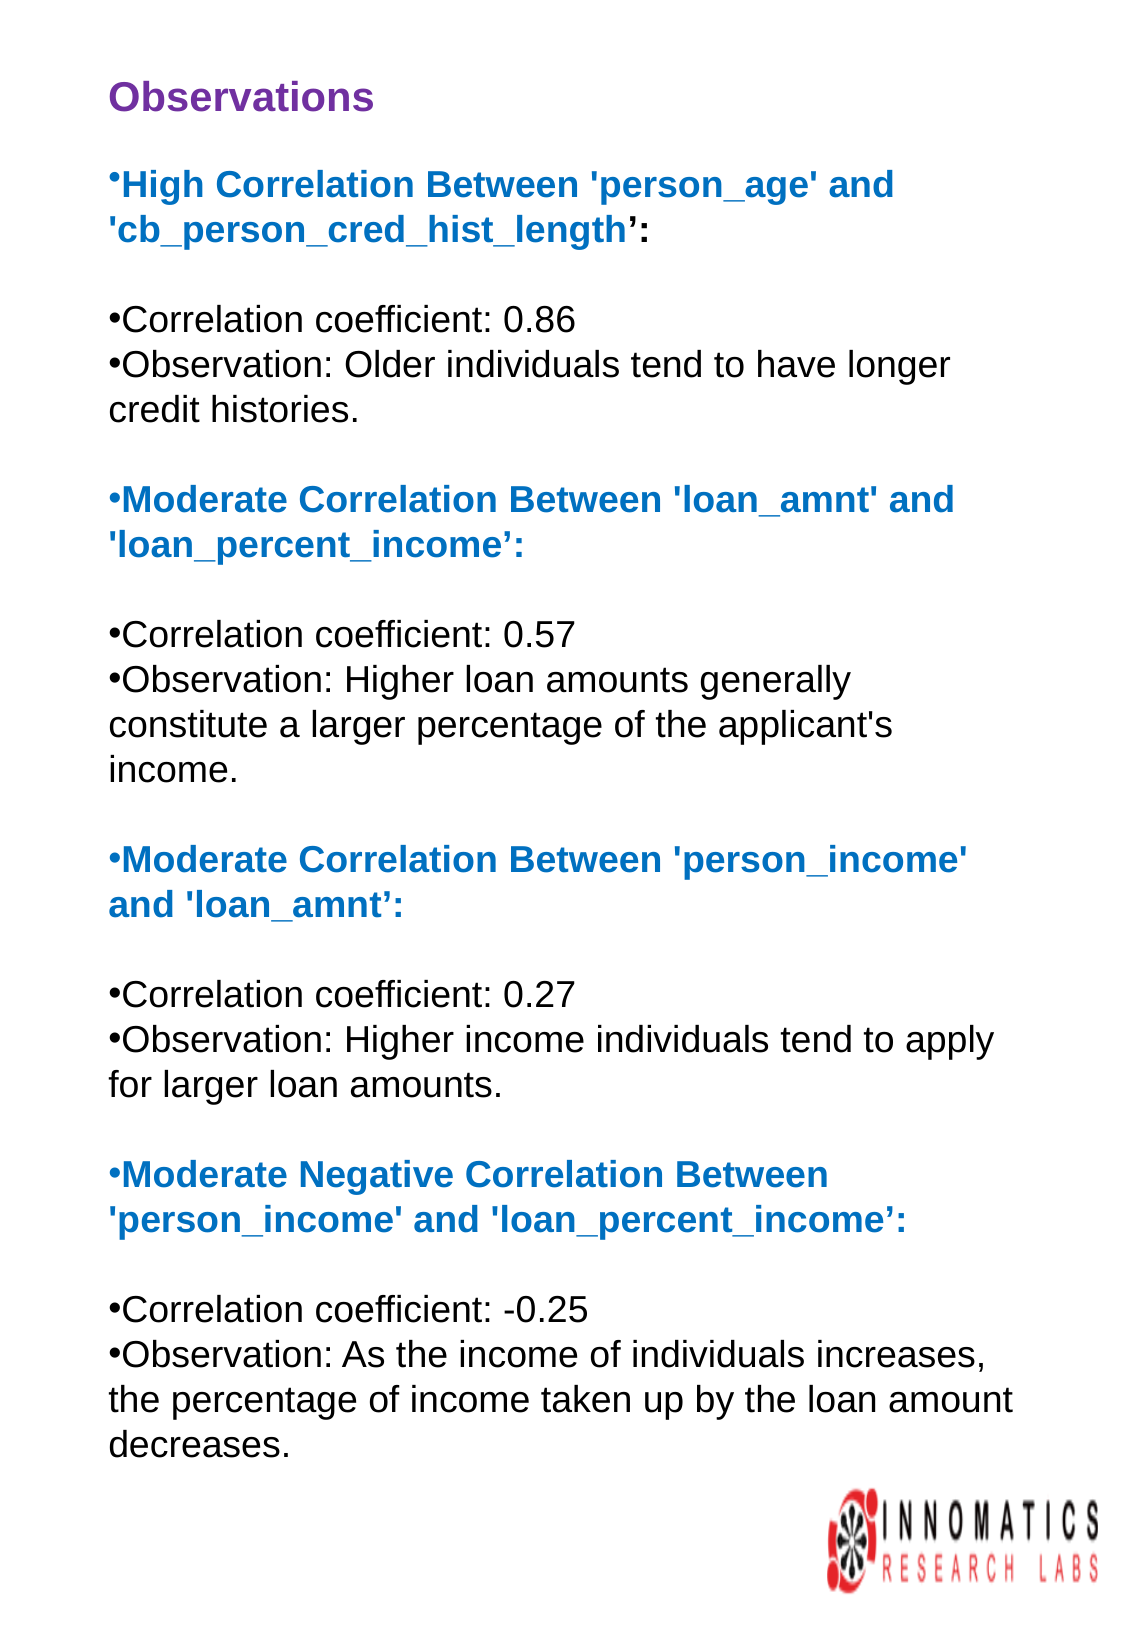

Observations

High Correlation Between 'person_age' and 'cb_person_cred_hist_length’:

Correlation coefficient: 0.86
Observation: Older individuals tend to have longer credit histories.

Moderate Correlation Between 'loan_amnt' and 'loan_percent_income’:

Correlation coefficient: 0.57
Observation: Higher loan amounts generally constitute a larger percentage of the applicant's income.

Moderate Correlation Between 'person_income' and 'loan_amnt’:

Correlation coefficient: 0.27
Observation: Higher income individuals tend to apply for larger loan amounts.

Moderate Negative Correlation Between 'person_income' and 'loan_percent_income’:

Correlation coefficient: -0.25
Observation: As the income of individuals increases, the percentage of income taken up by the loan amount decreases.